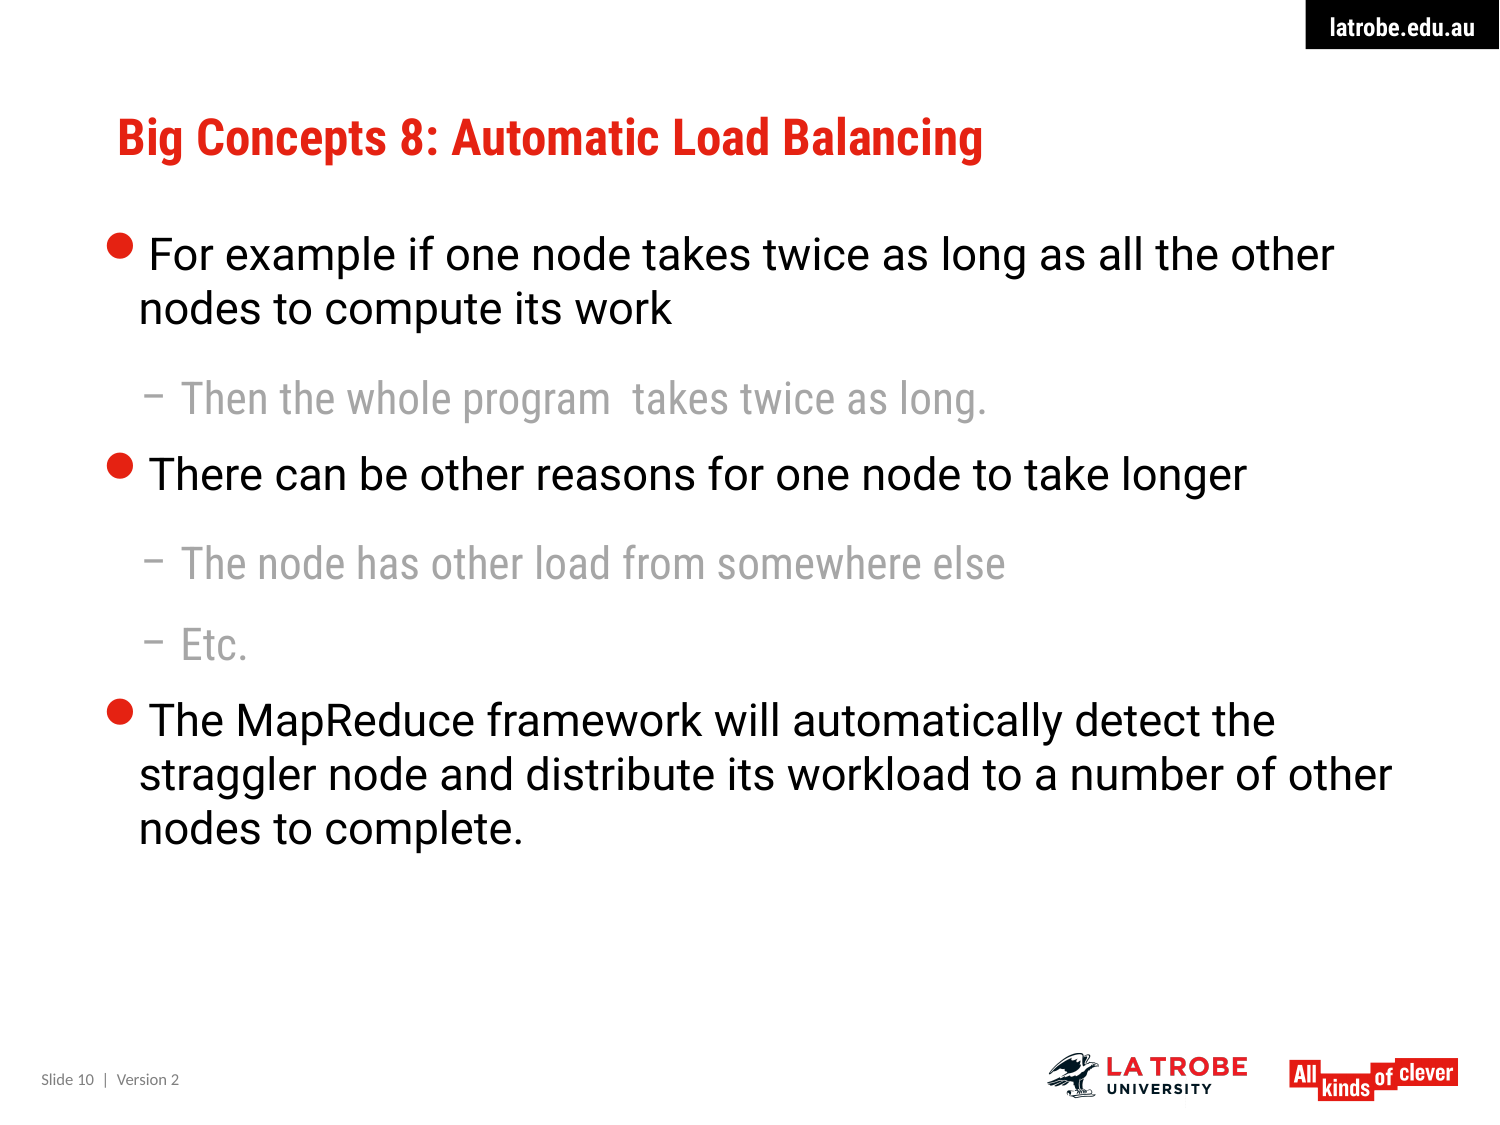

# Big Concepts 8: Automatic Load Balancing
For example if one node takes twice as long as all the other nodes to compute its work
Then the whole program  takes twice as long.
There can be other reasons for one node to take longer
The node has other load from somewhere else
Etc.
The MapReduce framework will automatically detect the straggler node and distribute its workload to a number of other nodes to complete.